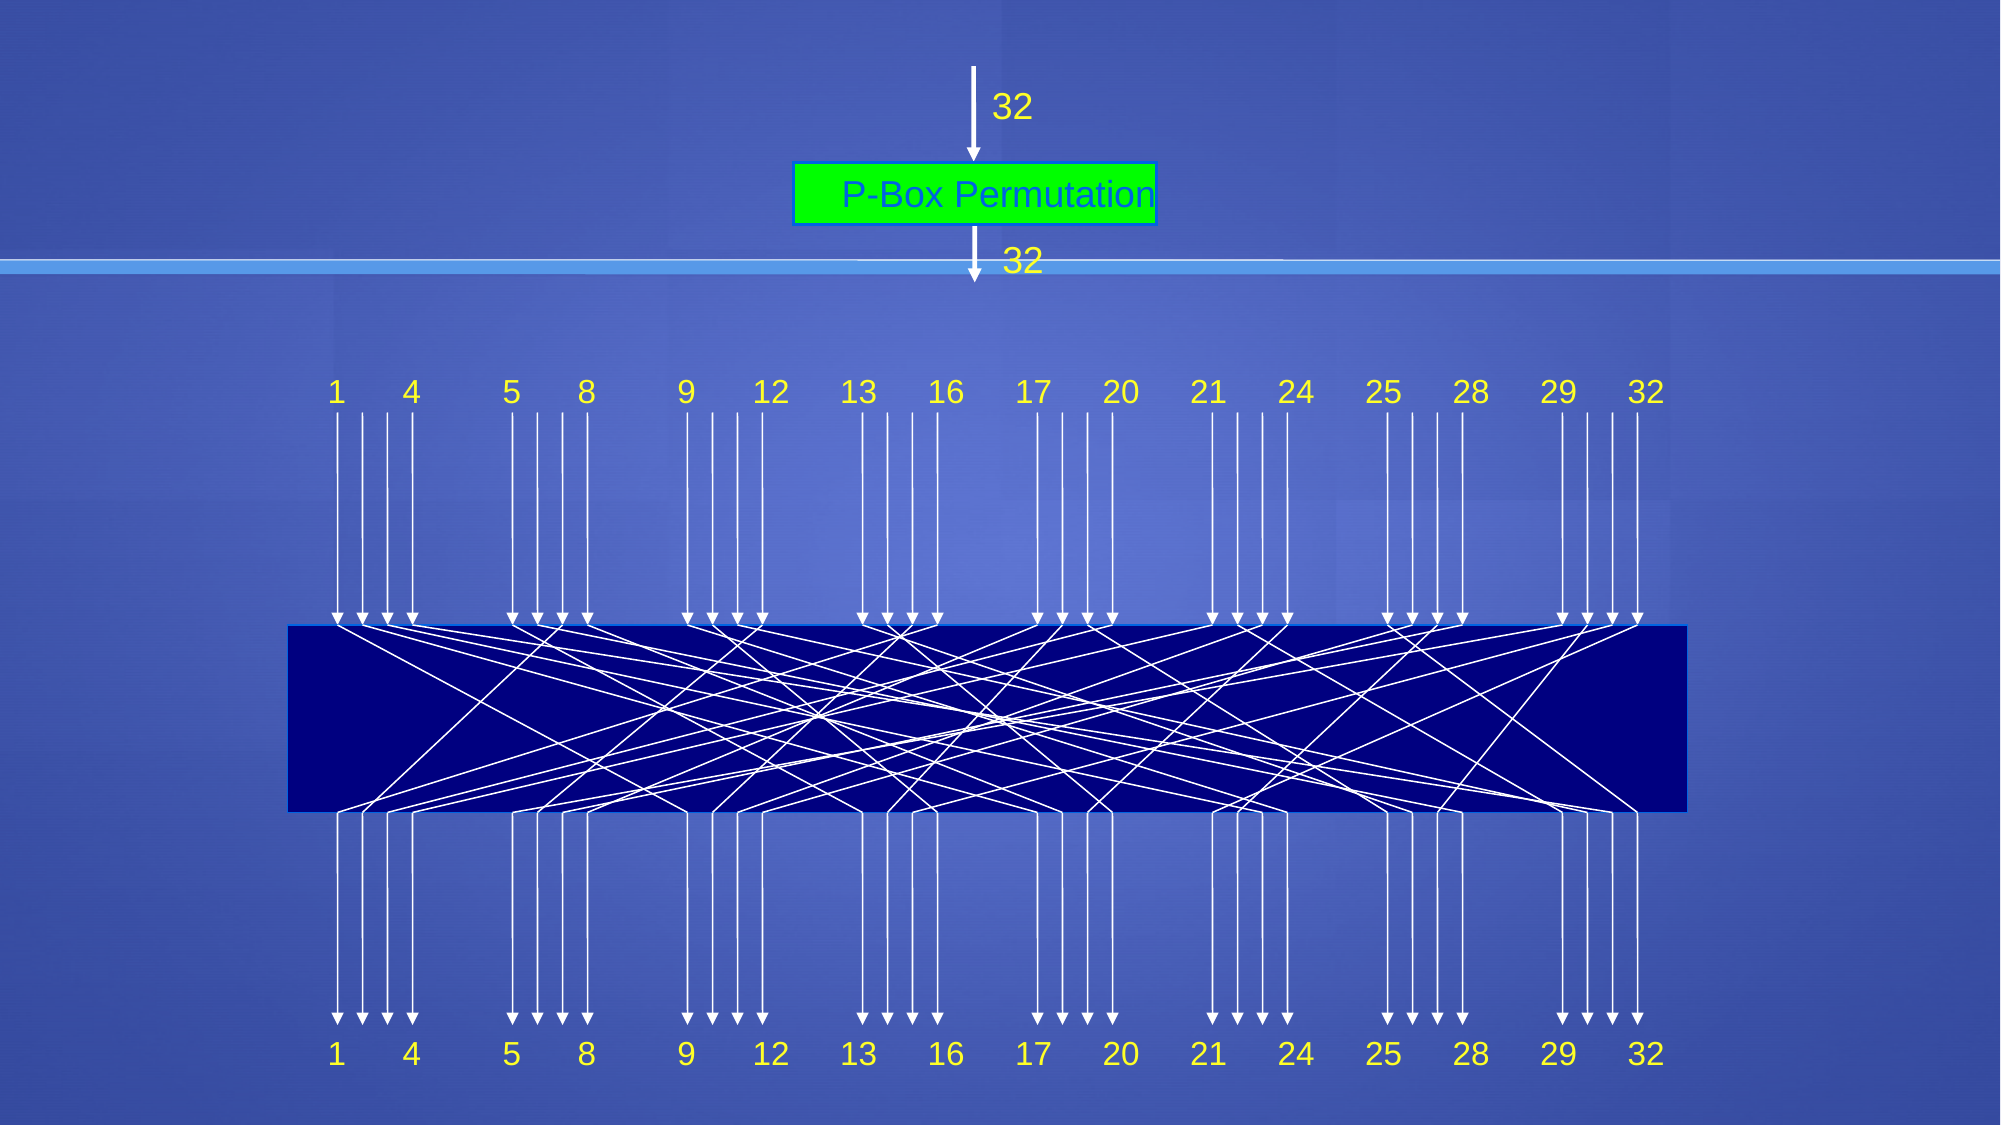

32

P-Box Permutation

32
1
4
5
8
9
12
13
16
17
20
21
24
25
28
29
32

1
4
5
8
9
12
13
16
17
20
21
24
25
28
29
32